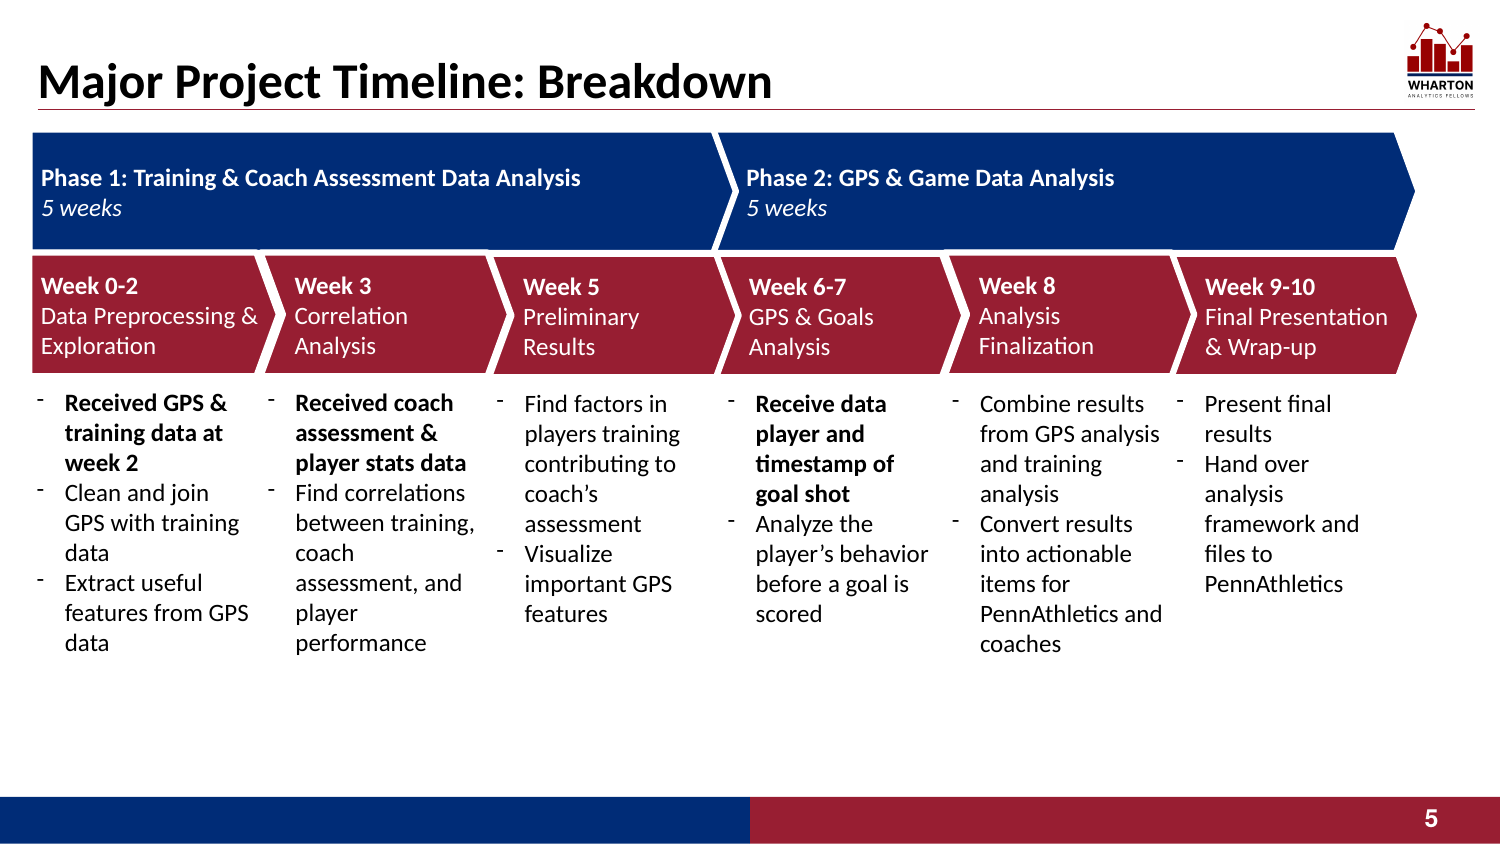

# Major Project Timeline: Breakdown
Phase 1: Training & Coach Assessment Data Analysis
5 weeks
Phase 2: GPS & Game Data Analysis
5 weeks
Week 0-2
Data Preprocessing & Exploration
Week 3
Correlation Analysis
Week 8
Analysis Finalization
Week 5
Preliminary Results
Week 6-7
GPS & Goals Analysis
Week 9-10
Final Presentation & Wrap-up
Received GPS & training data at week 2
Clean and join GPS with training data
Extract useful features from GPS data
Received coach assessment & player stats data
Find correlations between training, coach assessment, and player performance
Find factors in players training contributing to coach’s assessment
Visualize important GPS features
Receive data player and timestamp of goal shot
Analyze the player’s behavior before a goal is scored
Combine results from GPS analysis and training analysis
Convert results into actionable items for PennAthletics and coaches
Present final results
Hand over analysis framework and files to PennAthletics
5